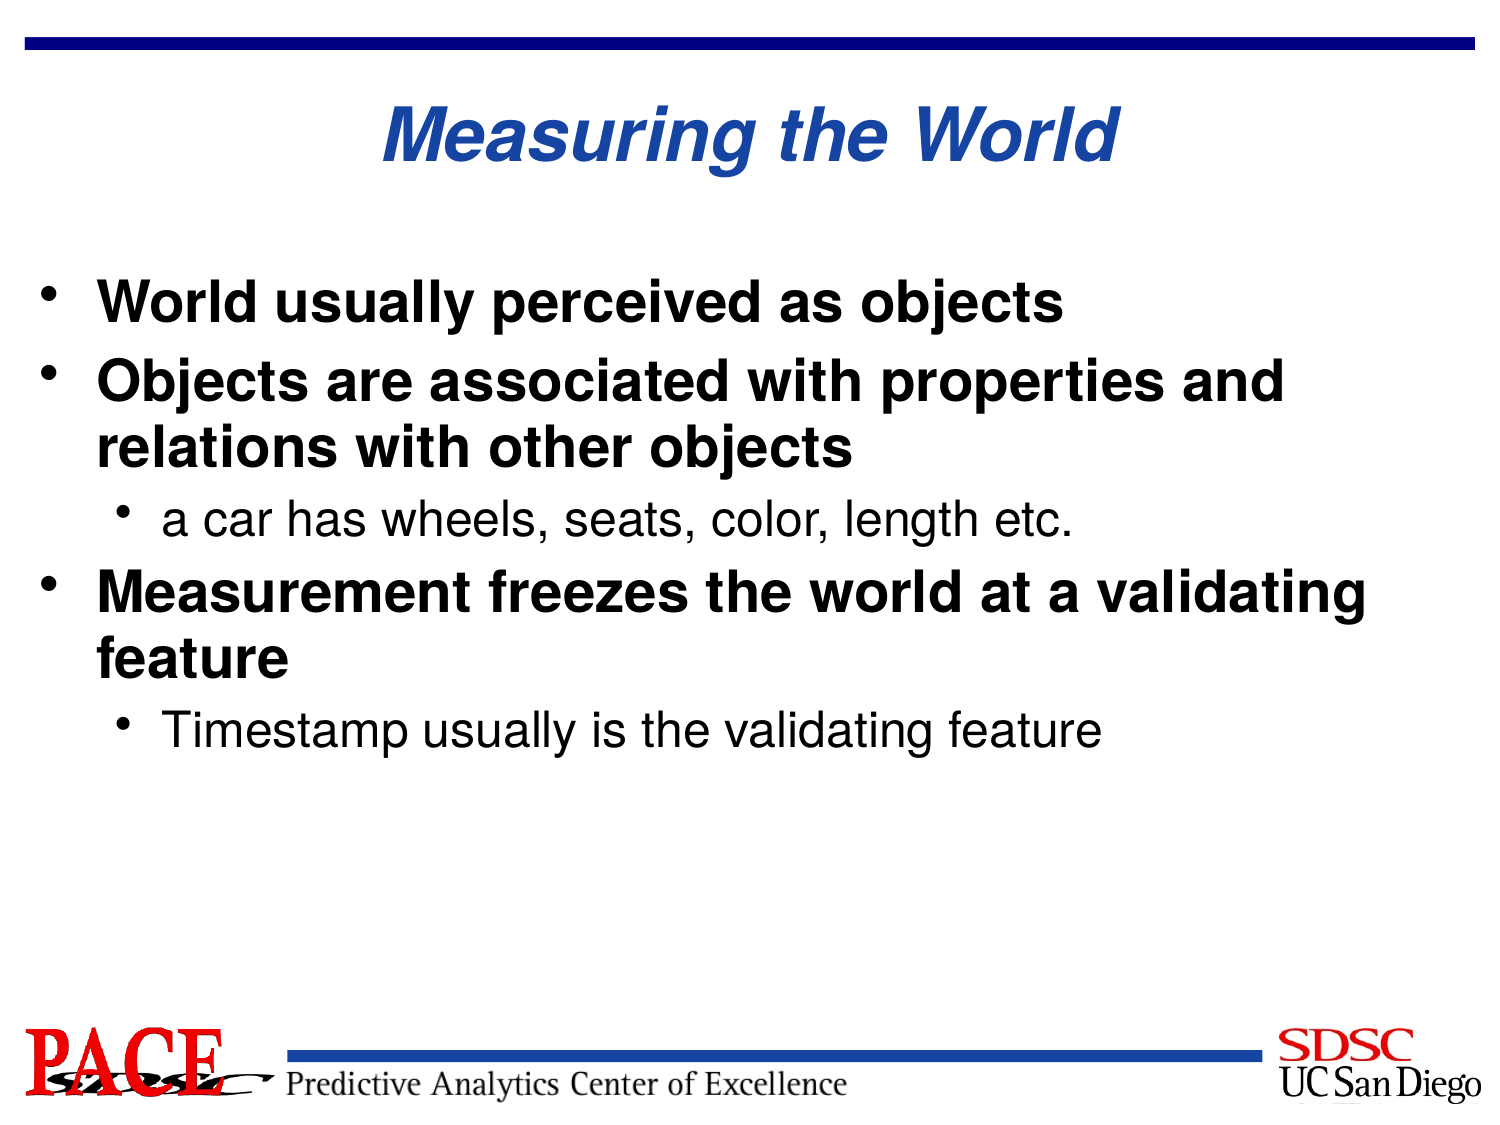

# Measuring the World
World usually perceived as objects
Objects are associated with properties and relations with other objects
a car has wheels, seats, color, length etc.
Measurement freezes the world at a validating feature
Timestamp usually is the validating feature